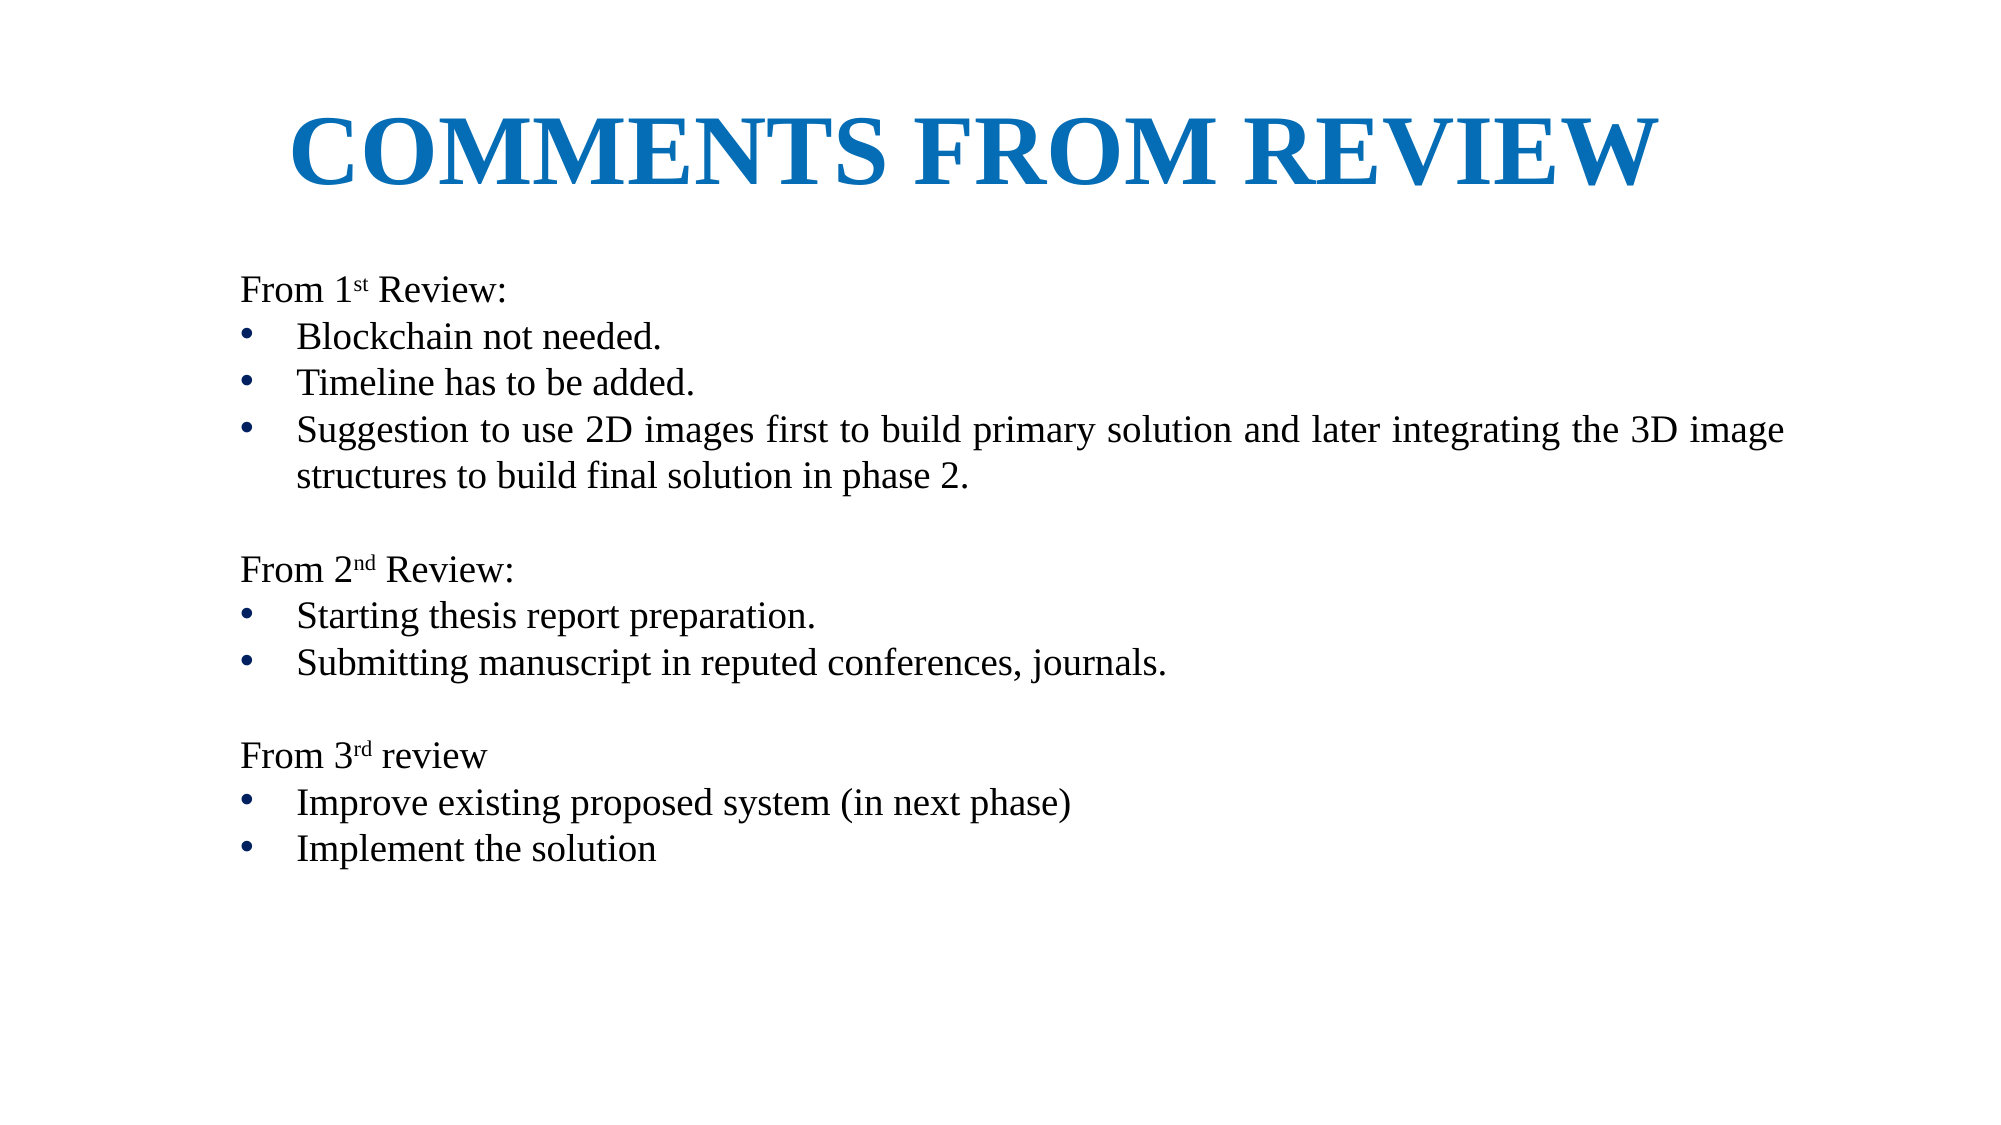

# COMMENTS FROM REVIEW
From 1st Review:
Blockchain not needed.
Timeline has to be added.
Suggestion to use 2D images first to build primary solution and later integrating the 3D image structures to build final solution in phase 2.

From 2nd Review:
Starting thesis report preparation.
Submitting manuscript in reputed conferences, journals.

From 3rd review
Improve existing proposed system (in next phase)
Implement the solution